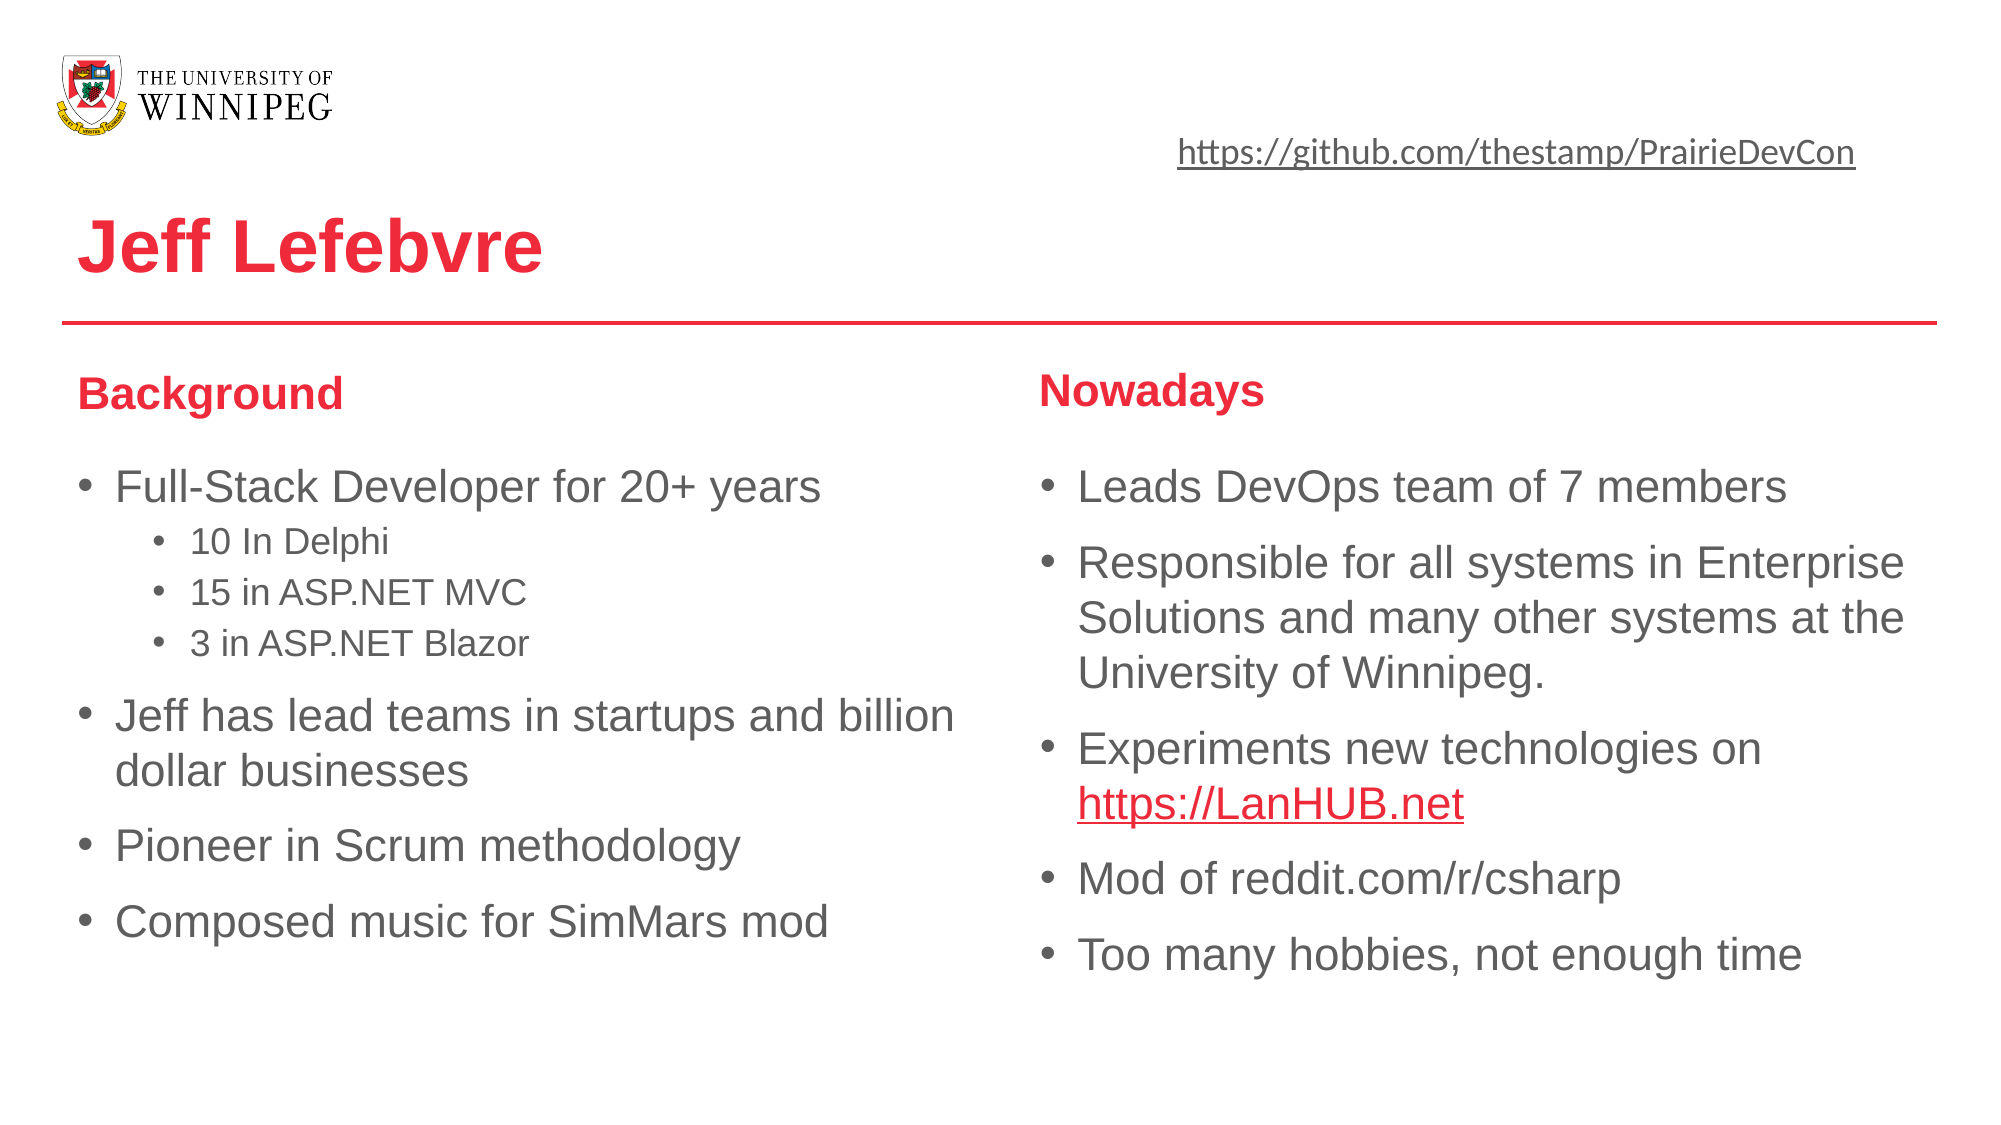

https://github.com/thestamp/PrairieDevCon
Jeff Lefebvre
Nowadays
Background
Full-Stack Developer for 20+ years
10 In Delphi
15 in ASP.NET MVC
3 in ASP.NET Blazor
Jeff has lead teams in startups and billion dollar businesses
Pioneer in Scrum methodology
Composed music for SimMars mod
Leads DevOps team of 7 members
Responsible for all systems in Enterprise Solutions and many other systems at the University of Winnipeg.
Experiments new technologies on https://LanHUB.net
Mod of reddit.com/r/csharp
Too many hobbies, not enough time